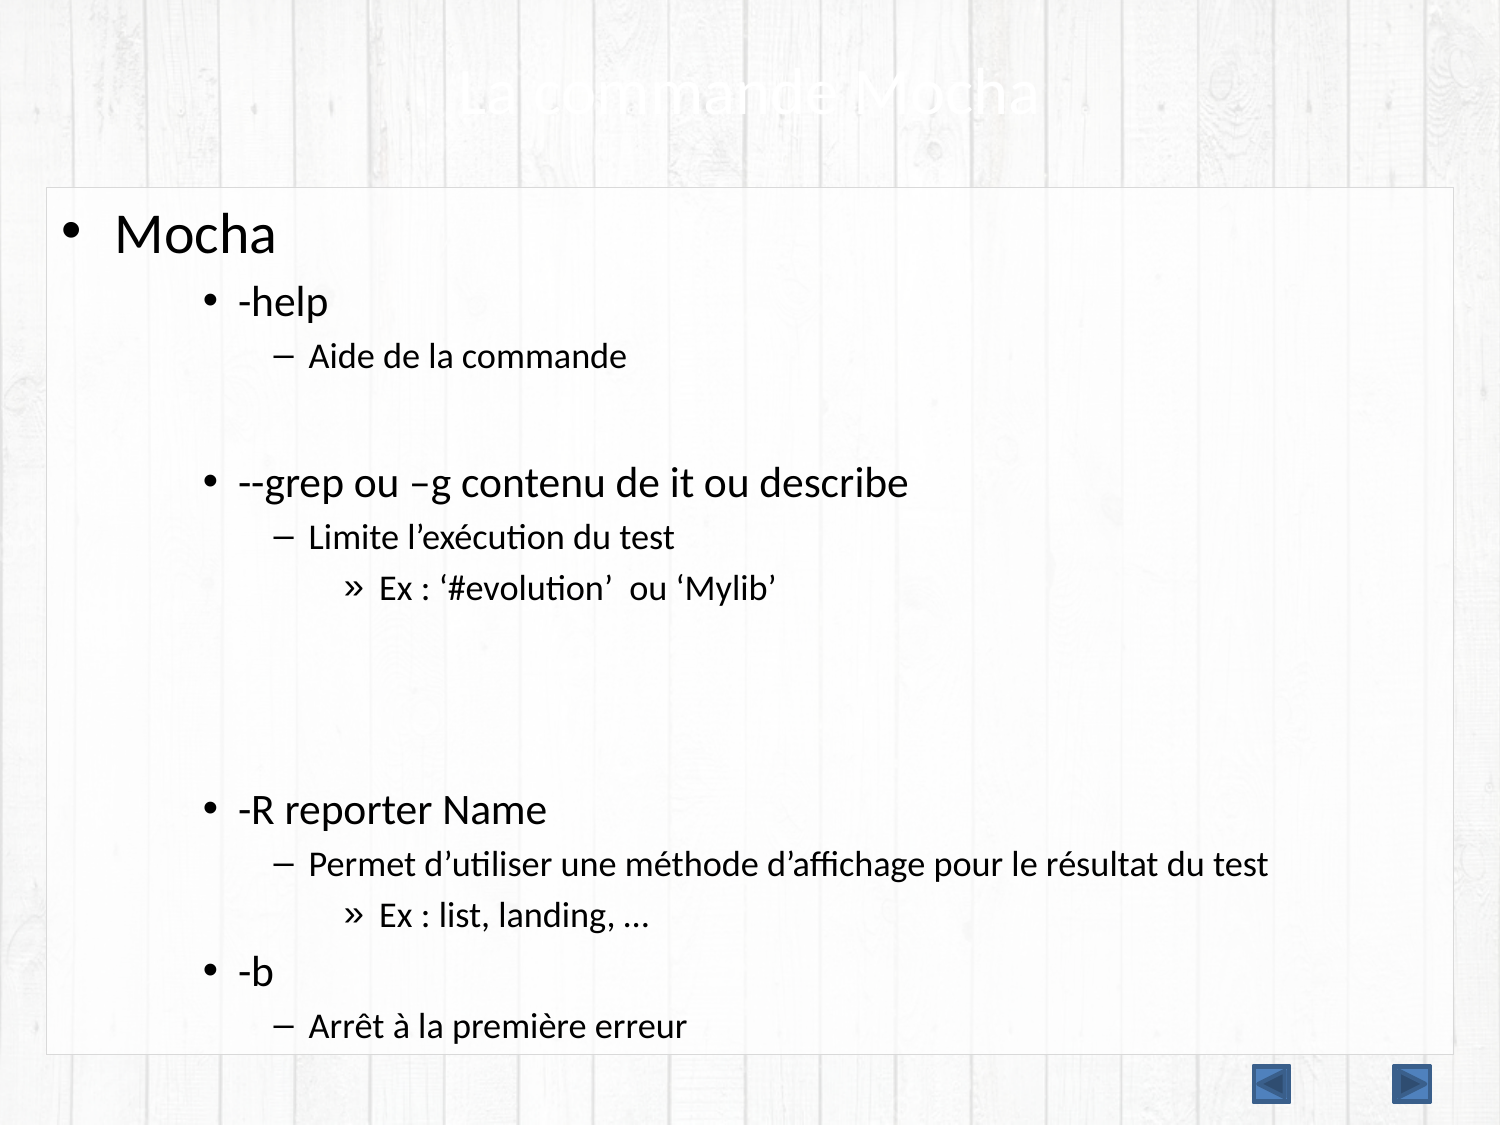

# La commande Mocha
Mocha
-help
Aide de la commande

--grep ou –g contenu de it ou describe
Limite l’exécution du test
Ex : ‘#evolution’  ou ‘Mylib’

-R reporter Name
Permet d’utiliser une méthode d’affichage pour le résultat du test
Ex : list, landing, …
-b
Arrêt à la première erreur